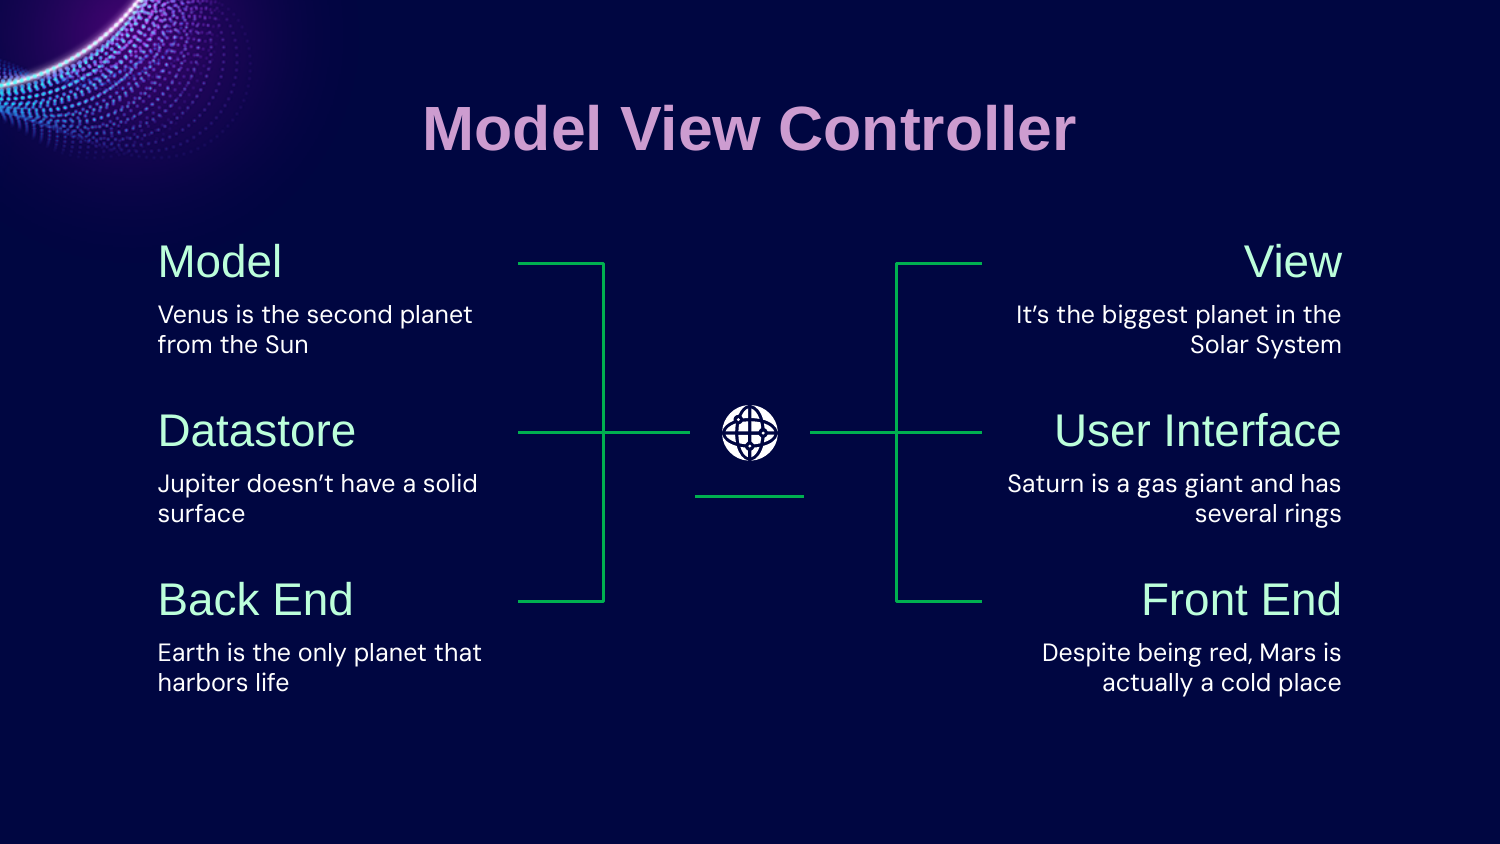

# Model View Controller
Model
View
Venus is the second planet from the Sun
It’s the biggest planet in the Solar System

Datastore
User Interface

Jupiter doesn’t have a solid surface
Saturn is a gas giant and has several rings
Back End
Front End
Earth is the only planet that harbors life
Despite being red, Mars is actually a cold place